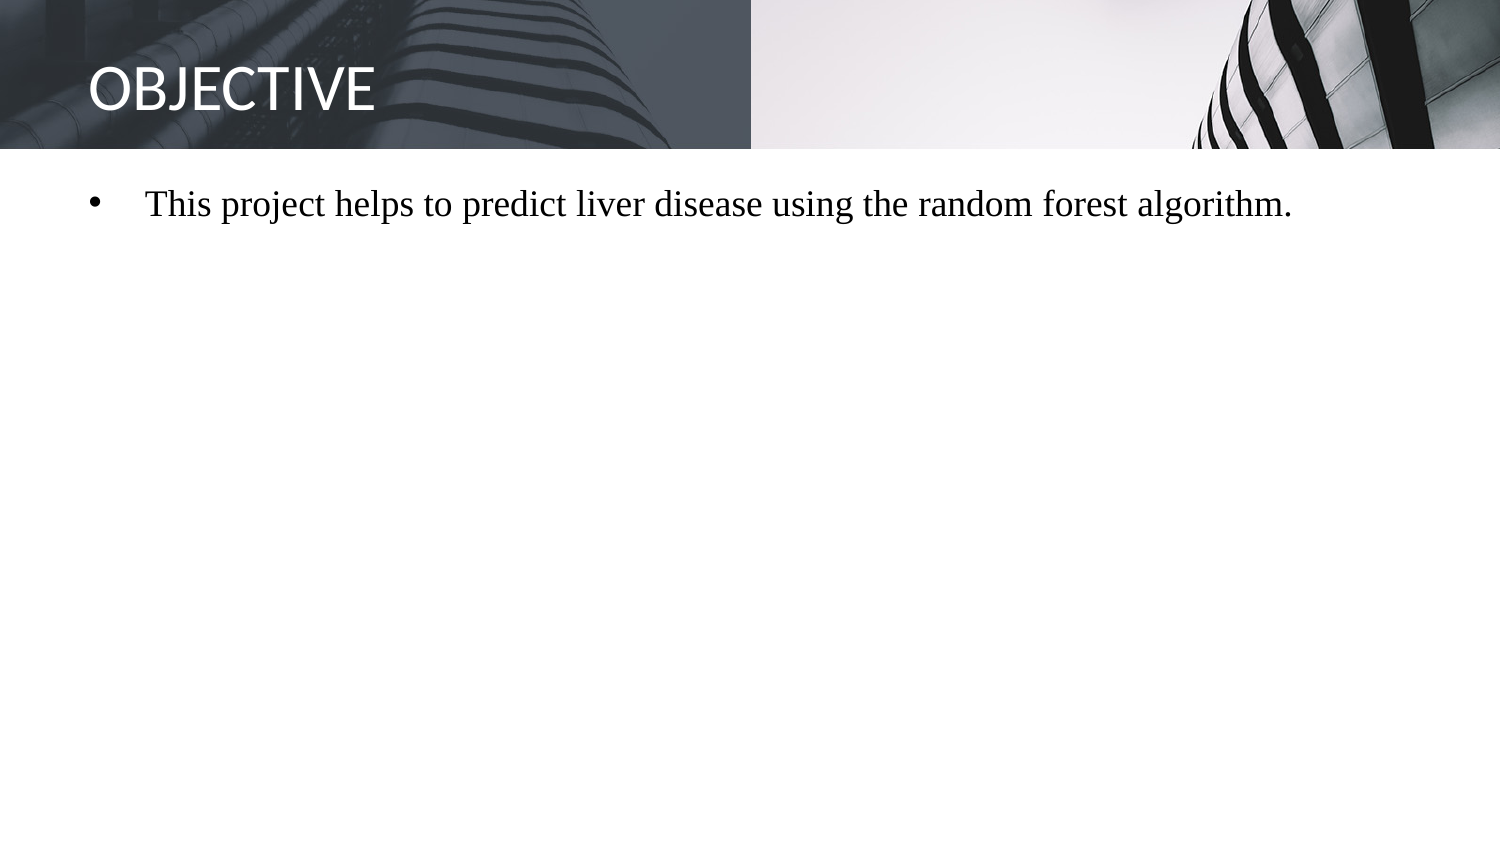

# OBJECTIVE
This project helps to predict liver disease using the random forest algorithm.